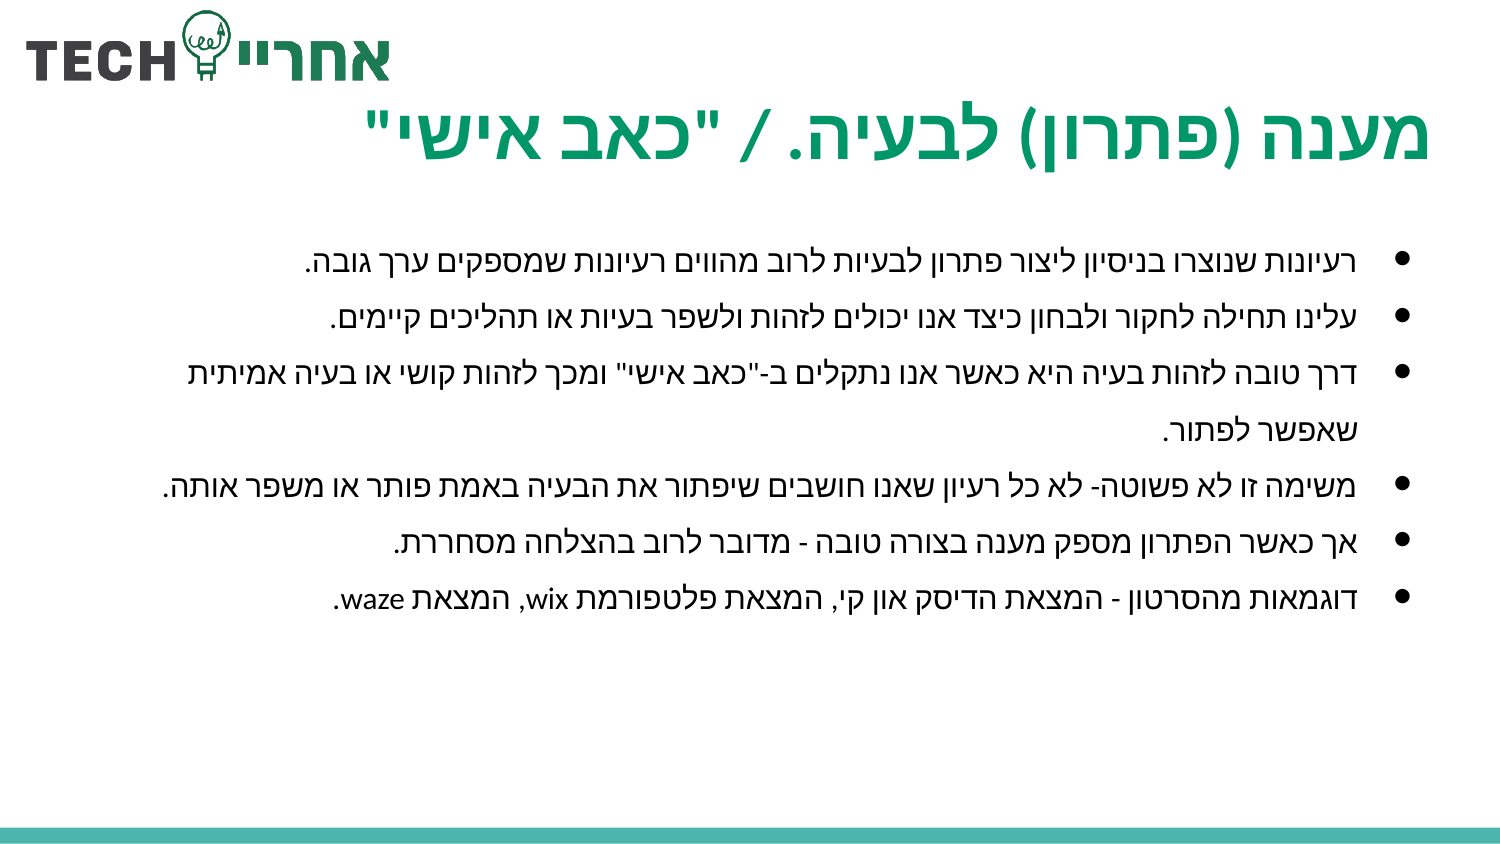

# מענה (פתרון) לבעיה. / "כאב אישי"
רעיונות שנוצרו בניסיון ליצור פתרון לבעיות לרוב מהווים רעיונות שמספקים ערך גובה.
עלינו תחילה לחקור ולבחון כיצד אנו יכולים לזהות ולשפר בעיות או תהליכים קיימים.
דרך טובה לזהות בעיה היא כאשר אנו נתקלים ב-"כאב אישי" ומכך לזהות קושי או בעיה אמיתית שאפשר לפתור.
משימה זו לא פשוטה- לא כל רעיון שאנו חושבים שיפתור את הבעיה באמת פותר או משפר אותה.
אך כאשר הפתרון מספק מענה בצורה טובה - מדובר לרוב בהצלחה מסחררת.
דוגמאות מהסרטון - המצאת הדיסק און קי, המצאת פלטפורמת wix, המצאת waze.